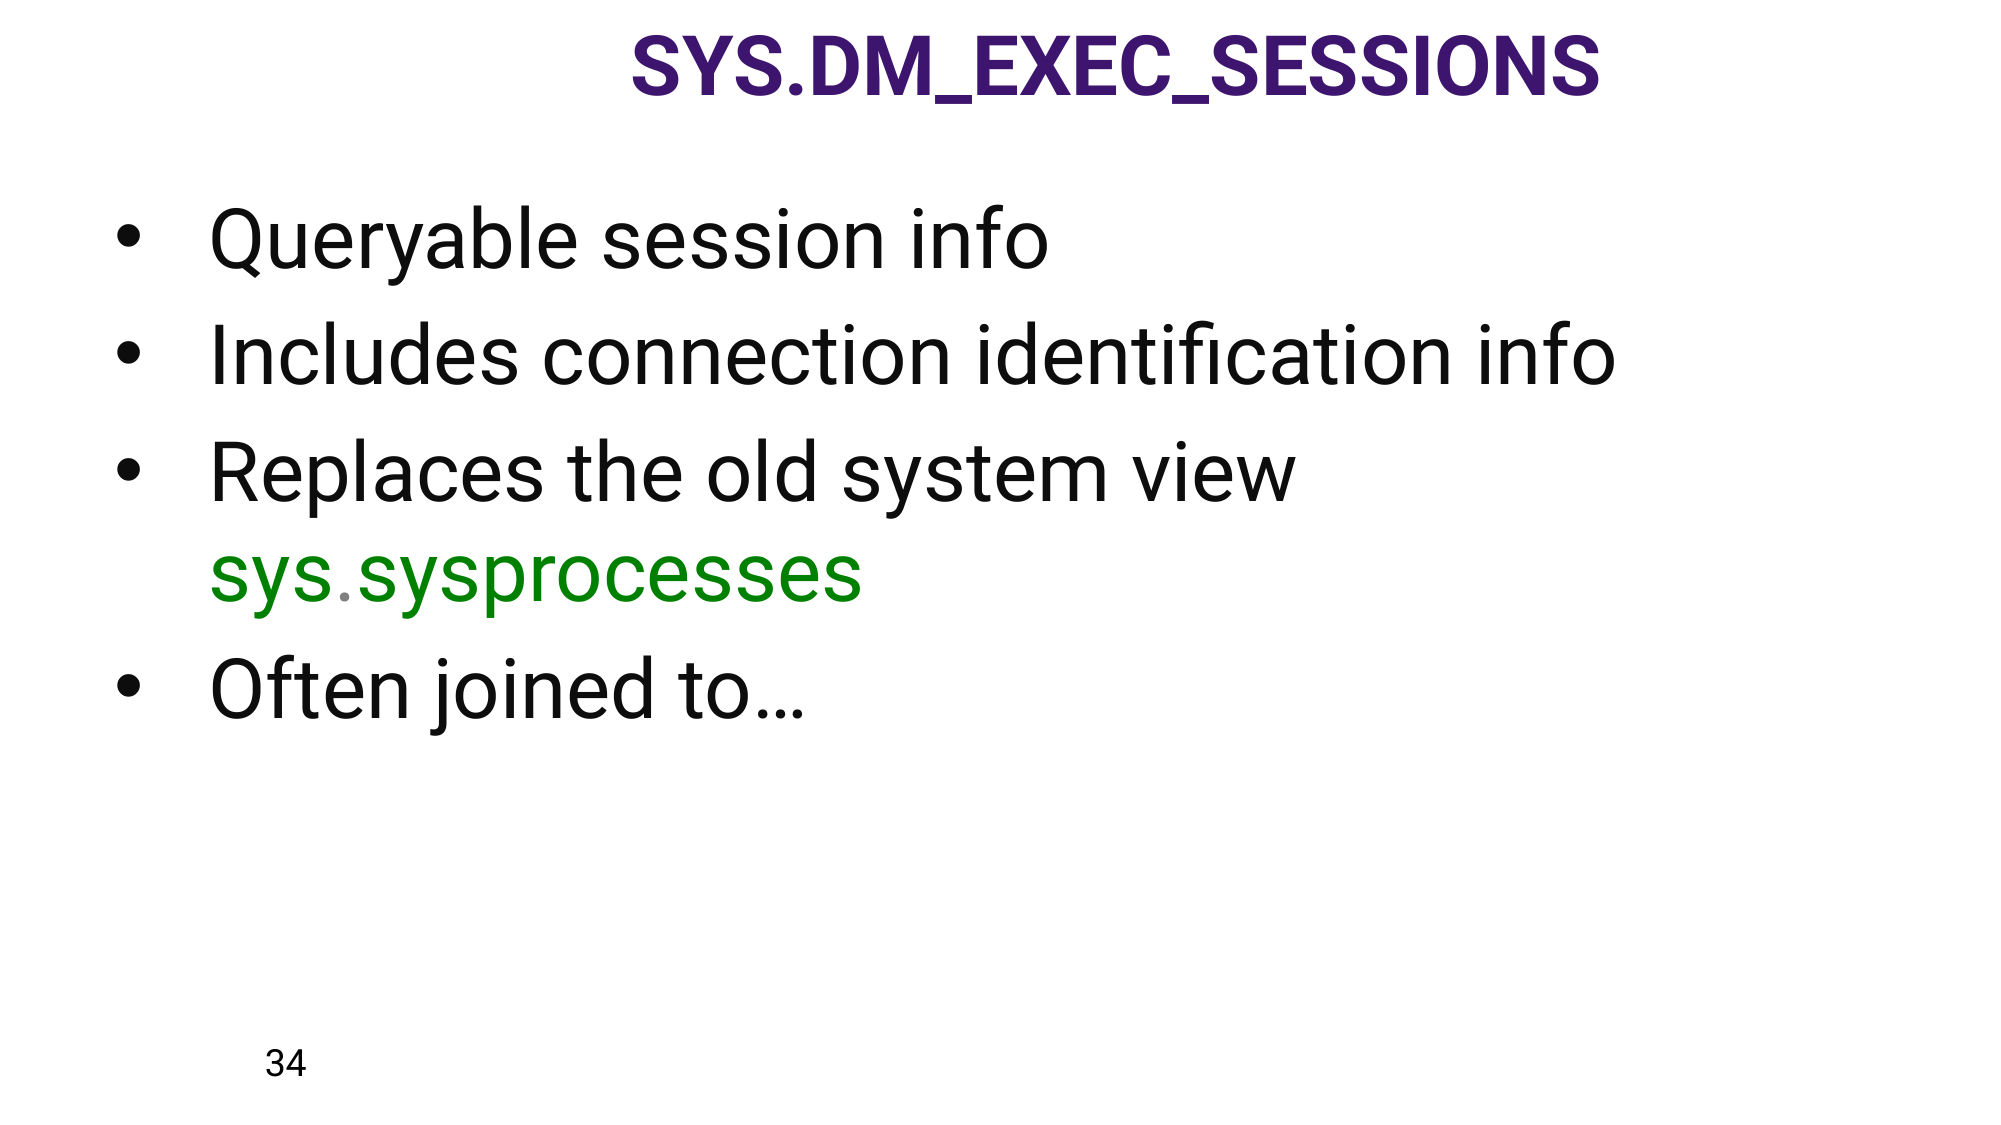

# sys.dm_exec_sessions
Queryable session info
Includes connection identification info
Replaces the old system view sys.sysprocesses
Often joined to…
34